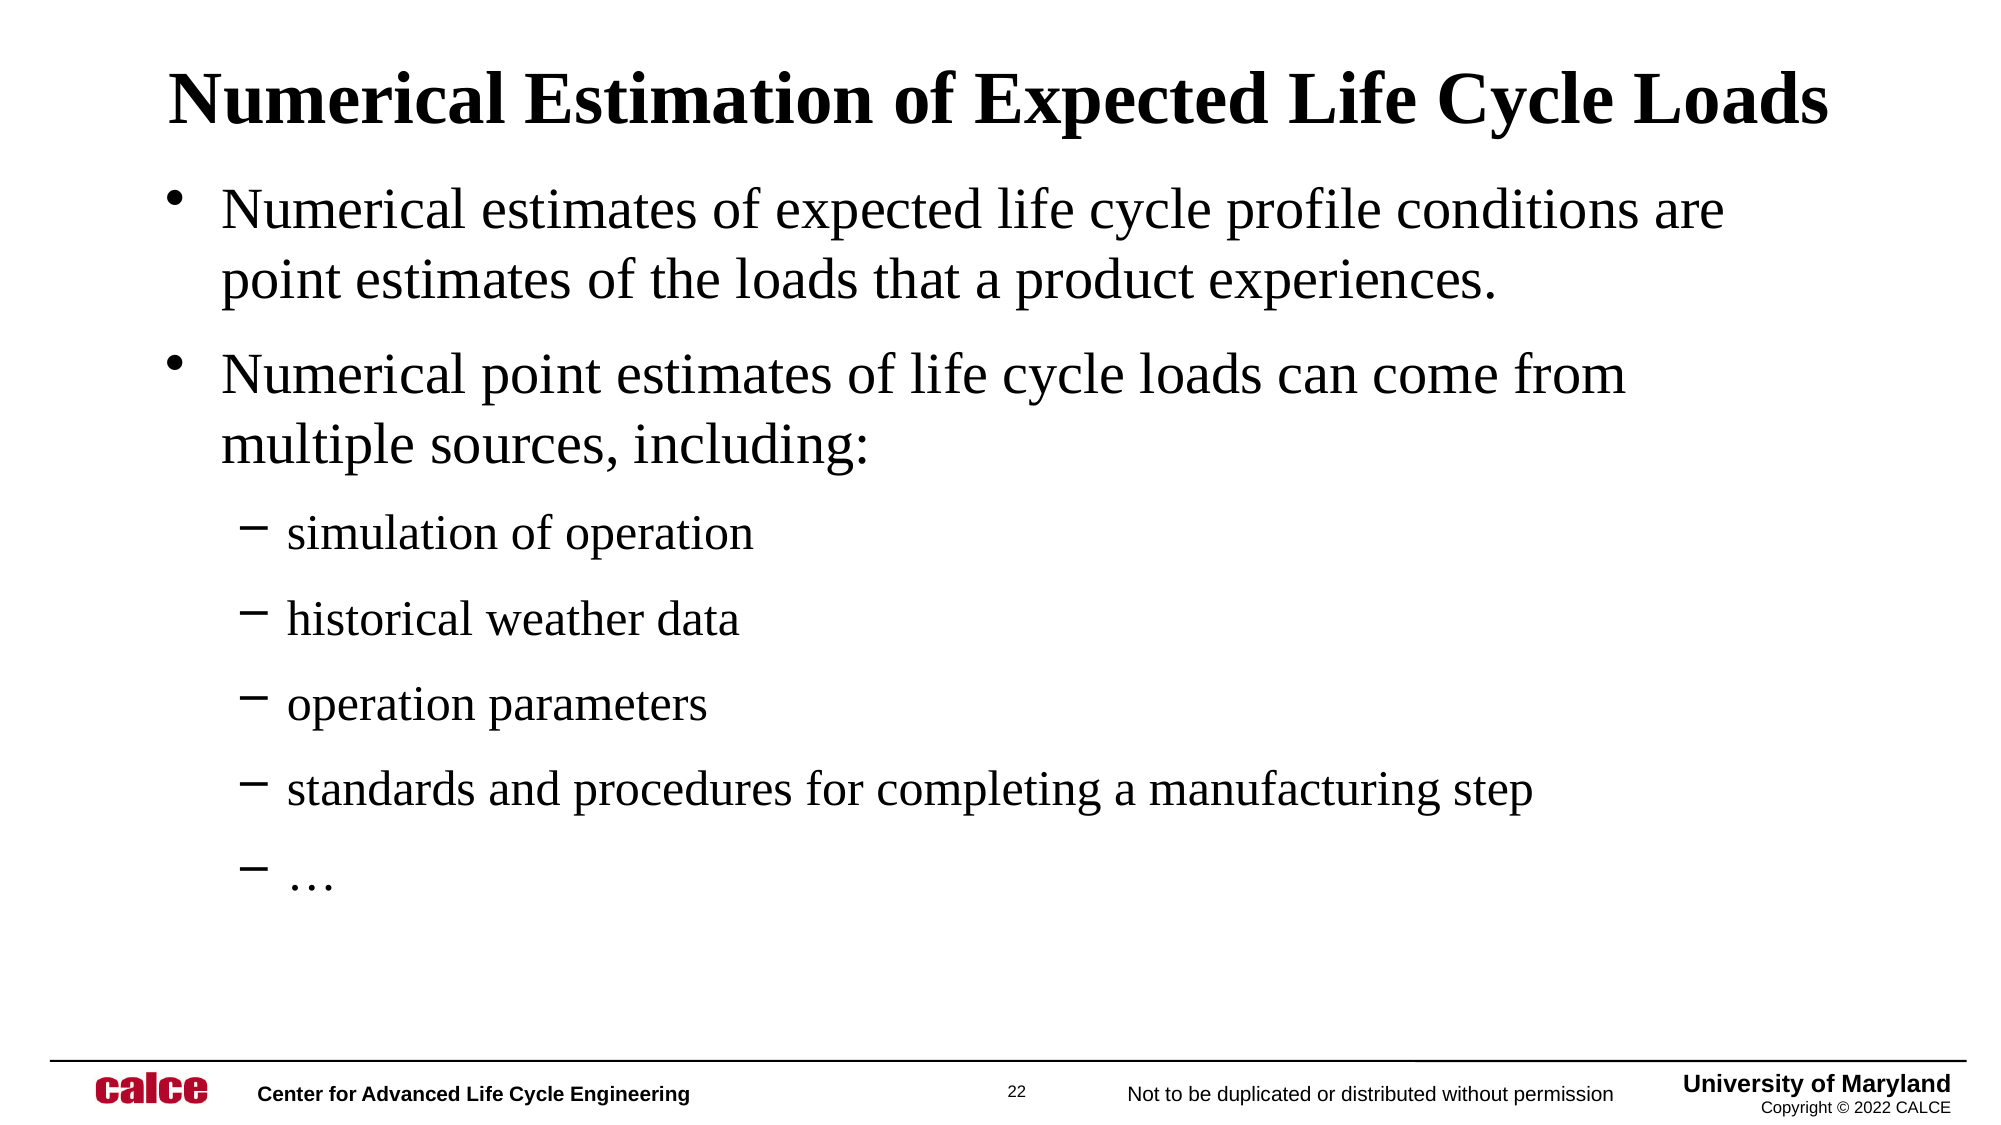

# Numerical Estimation of Expected Life Cycle Loads
Numerical estimates of expected life cycle profile conditions are point estimates of the loads that a product experiences.
Numerical point estimates of life cycle loads can come from multiple sources, including:
simulation of operation
historical weather data
operation parameters
standards and procedures for completing a manufacturing step
…